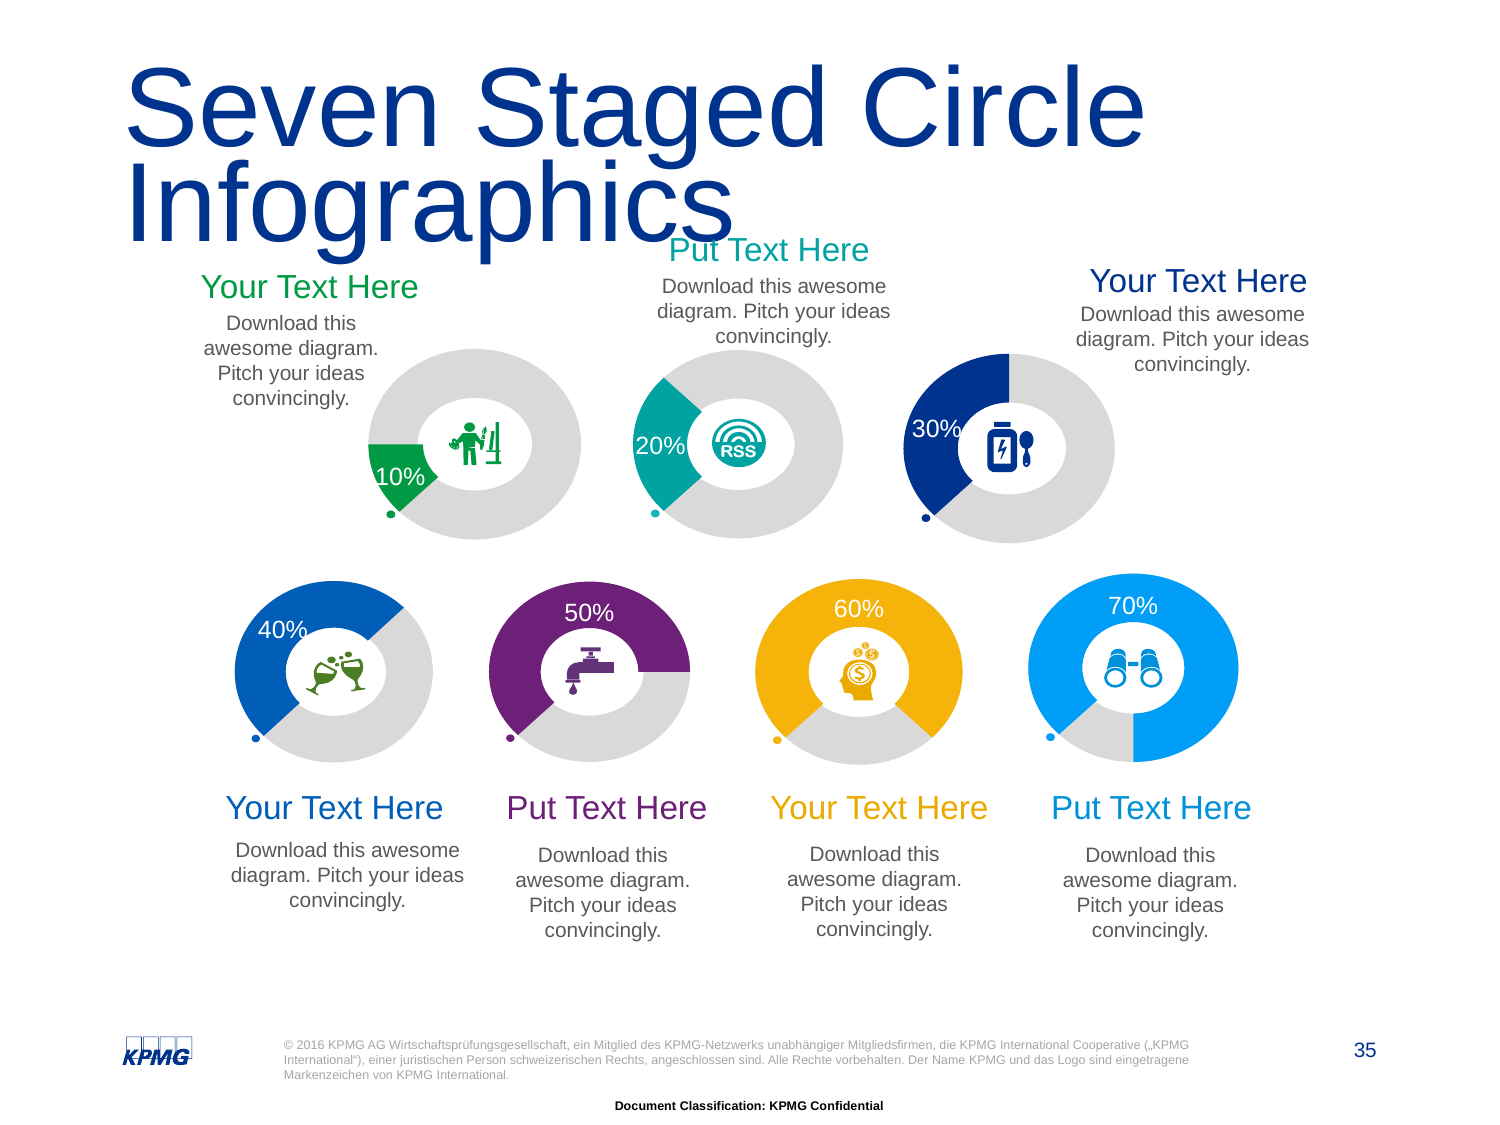

# Seven Staged Circle Infographics

Put Text Here
Your Text Here
Your Text Here
Download this awesome diagram. Pitch your ideas convincingly.
Download this awesome diagram. Pitch your ideas convincingly.
Download this awesome diagram. Pitch your ideas convincingly.

30%

20%

10%

70%
60%
50%
40%

Your Text Here
Put Text Here
Your Text Here
Put Text Here
Download this awesome diagram. Pitch your ideas convincingly.
Download this awesome diagram. Pitch your ideas convincingly.
Download this awesome diagram. Pitch your ideas convincingly.
Download this awesome diagram. Pitch your ideas convincingly.